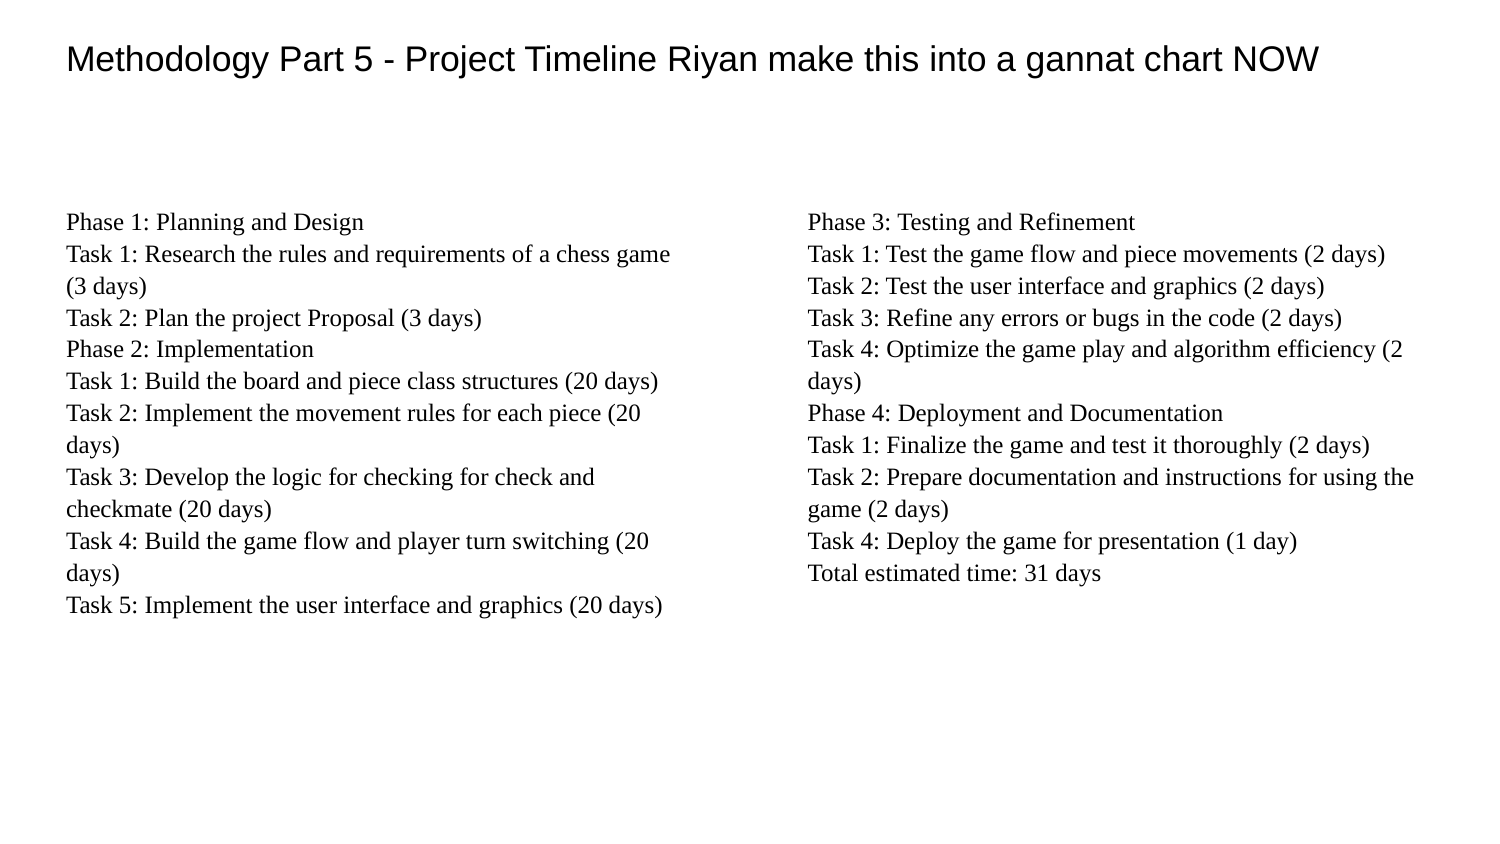

# Methodology Part 5 - Project Timeline Riyan make this into a gannat chart NOW
Phase 1: Planning and Design
Task 1: Research the rules and requirements of a chess game (3 days)
Task 2: Plan the project Proposal (3 days)
Phase 2: Implementation
Task 1: Build the board and piece class structures (20 days)
Task 2: Implement the movement rules for each piece (20 days)
Task 3: Develop the logic for checking for check and checkmate (20 days)
Task 4: Build the game flow and player turn switching (20 days)
Task 5: Implement the user interface and graphics (20 days)
Phase 3: Testing and Refinement
Task 1: Test the game flow and piece movements (2 days)
Task 2: Test the user interface and graphics (2 days)
Task 3: Refine any errors or bugs in the code (2 days)
Task 4: Optimize the game play and algorithm efficiency (2 days)
Phase 4: Deployment and Documentation
Task 1: Finalize the game and test it thoroughly (2 days)
Task 2: Prepare documentation and instructions for using the game (2 days)
Task 4: Deploy the game for presentation (1 day)
Total estimated time: 31 days